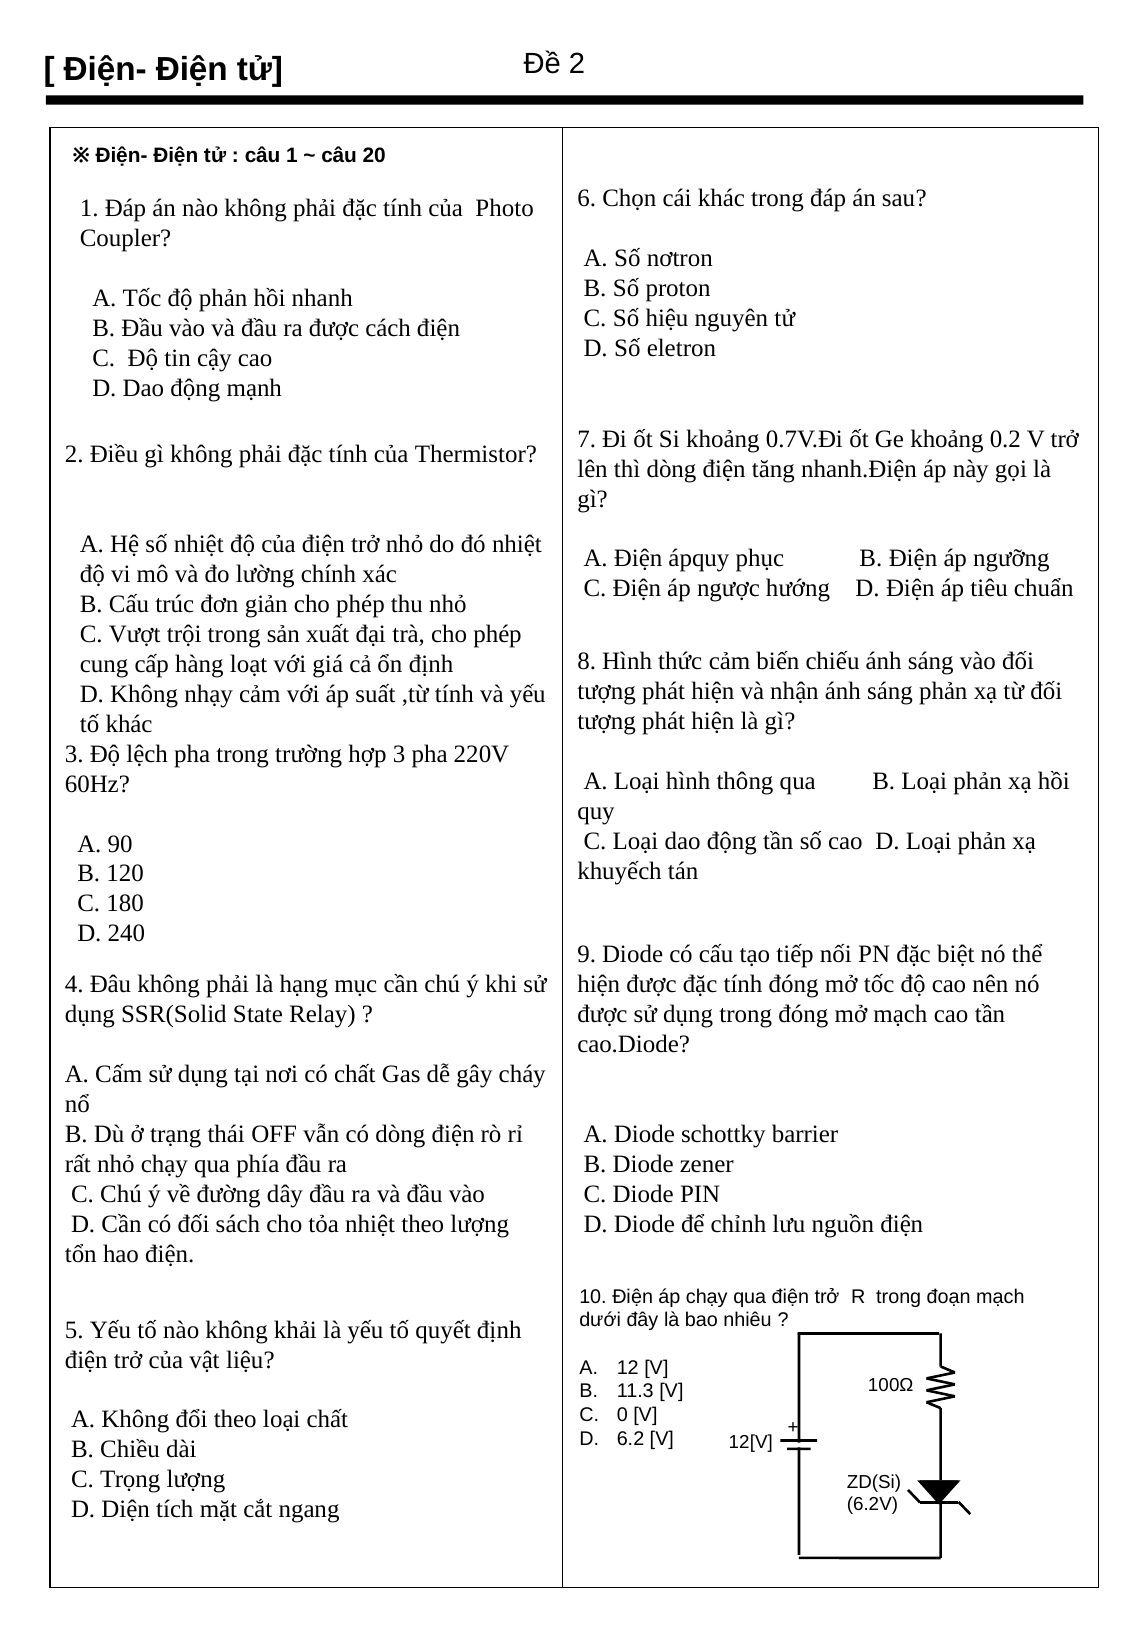

Đề 2
[ Điện- Điện tử]

※ Điện- Điện tử : câu 1 ~ câu 20
6. Chọn cái khác trong đáp án sau?

 A. Số nơtron
 B. Số proton
 C. Số hiệu nguyên tử
 D. Số eletron
1. Đáp án nào không phải đặc tính của  Photo Coupler?

  A. Tốc độ phản hồi nhanh
  B. Đầu vào và đầu ra được cách điện
  C.  Độ tin cậy cao
  D. Dao động mạnh
7. Đi ốt Si khoảng 0.7V.Đi ốt Ge khoảng 0.2 V trở lên thì dòng điện tăng nhanh.Điện áp này gọi là gì?

 A. Điện ápquy phục            B. Điện áp ngưỡng
 C. Điện áp ngược hướng    D. Điện áp tiêu chuẩn
2. Điều gì không phải đặc tính của Thermistor?

A. Hệ số nhiệt độ của điện trở nhỏ do đó nhiệt độ vi mô và đo lường chính xác
B. Cấu trúc đơn giản cho phép thu nhỏ
C. Vượt trội trong sản xuất đại trà, cho phép cung cấp hàng loạt với giá cả ổn định
D. Không nhạy cảm với áp suất ,từ tính và yếu tố khác
8. Hình thức cảm biến chiếu ánh sáng vào đối tượng phát hiện và nhận ánh sáng phản xạ từ đối tượng phát hiện là gì?

 A. Loại hình thông qua         B. Loại phản xạ hồi quy
 C. Loại dao động tần số cao  D. Loại phản xạ khuyếch tán
3. Độ lệch pha trong trường hợp 3 pha 220V 60Hz?

  A. 90
  B. 120
  C. 180
  D. 240
9. Diode có cấu tạo tiếp nối PN đặc biệt nó thể hiện được đặc tính đóng mở tốc độ cao nên nó được sử dụng trong đóng mở mạch cao tần cao.Diode?

 A. Diode schottky barrier
 B. Diode zener
 C. Diode PIN
 D. Diode để chỉnh lưu nguồn điện
4. Đâu không phải là hạng mục cần chú ý khi sử dụng SSR(Solid State Relay) ?

A. Cấm sử dụng tại nơi có chất Gas dễ gây cháy nổ
B. Dù ở trạng thái OFF vẫn có dòng điện rò rỉ rất nhỏ chạy qua phía đầu ra
 C. Chú ý về đường dây đầu ra và đầu vào
 D. Cần có đối sách cho tỏa nhiệt theo lượng tổn hao điện.

10. Điện áp chạy qua điện trở  R  trong đoạn mạch dưới đây là bao nhiêu ?

12 [V]
11.3 [V]
0 [V]
6.2 [V]

100Ω

+

12[V]

ZD(Si)
(6.2V)

5. Yếu tố nào không khải là yếu tố quyết định điện trở của vật liệu?

 A. Không đổi theo loại chất
 B. Chiều dài
 C. Trọng lượng
 D. Diện tích mặt cắt ngang